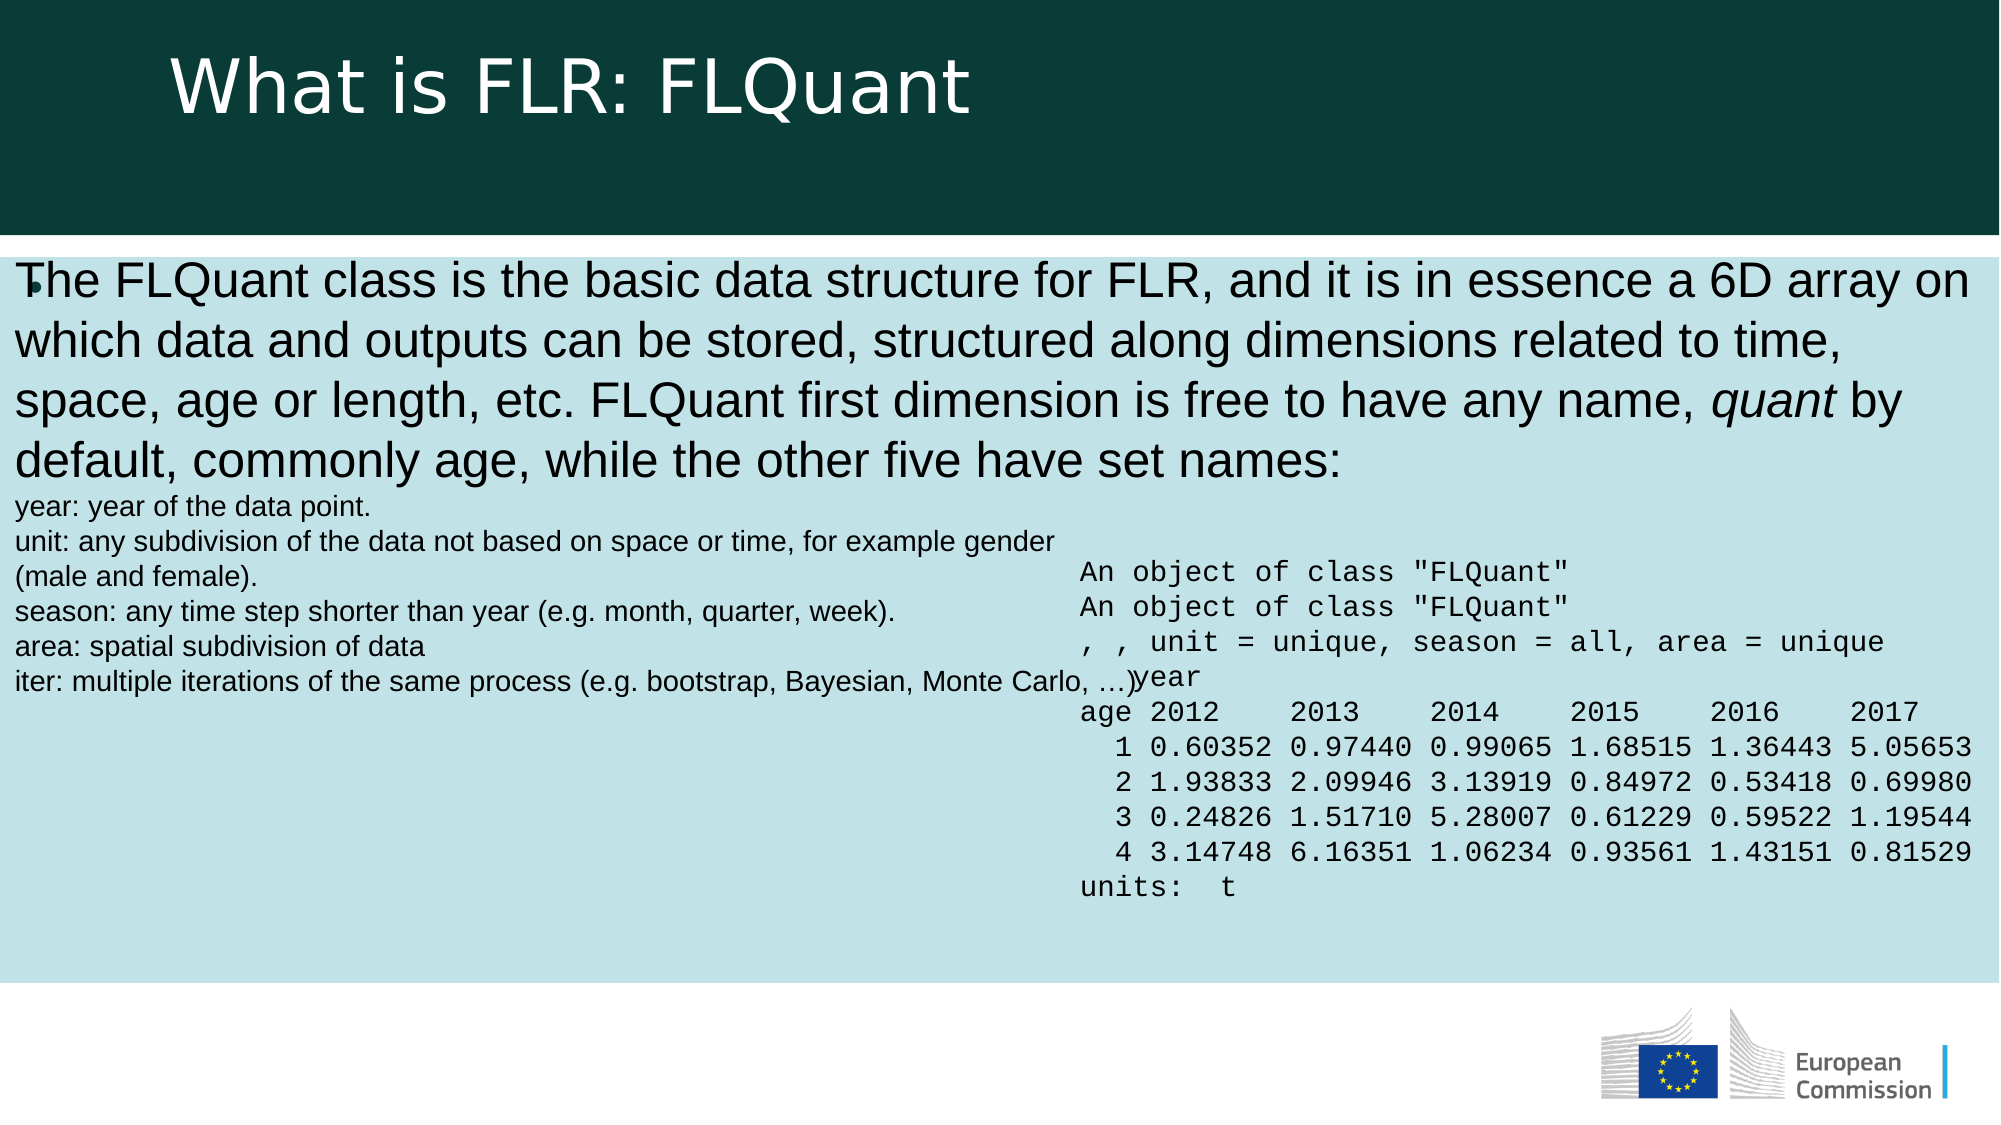

What is FLR: FLQuant
The FLQuant class is the basic data structure for FLR, and it is in essence a 6D array on which data and outputs can be stored, structured along dimensions related to time, space, age or length, etc. FLQuant first dimension is free to have any name, quant by default, commonly age, while the other five have set names:
year: year of the data point.
unit: any subdivision of the data not based on space or time, for example gender
(male and female).
season: any time step shorter than year (e.g. month, quarter, week).
area: spatial subdivision of data
iter: multiple iterations of the same process (e.g. bootstrap, Bayesian, Monte Carlo, …)

An object of class "FLQuant"
An object of class "FLQuant"
, , unit = unique, season = all, area = unique
   year
age 2012    2013    2014    2015    2016    2017
  1 0.60352 0.97440 0.99065 1.68515 1.36443 5.05653
  2 1.93833 2.09946 3.13919 0.84972 0.53418 0.69980
  3 0.24826 1.51710 5.28007 0.61229 0.59522 1.19544
  4 3.14748 6.16351 1.06234 0.93561 1.43151 0.81529
units:  t